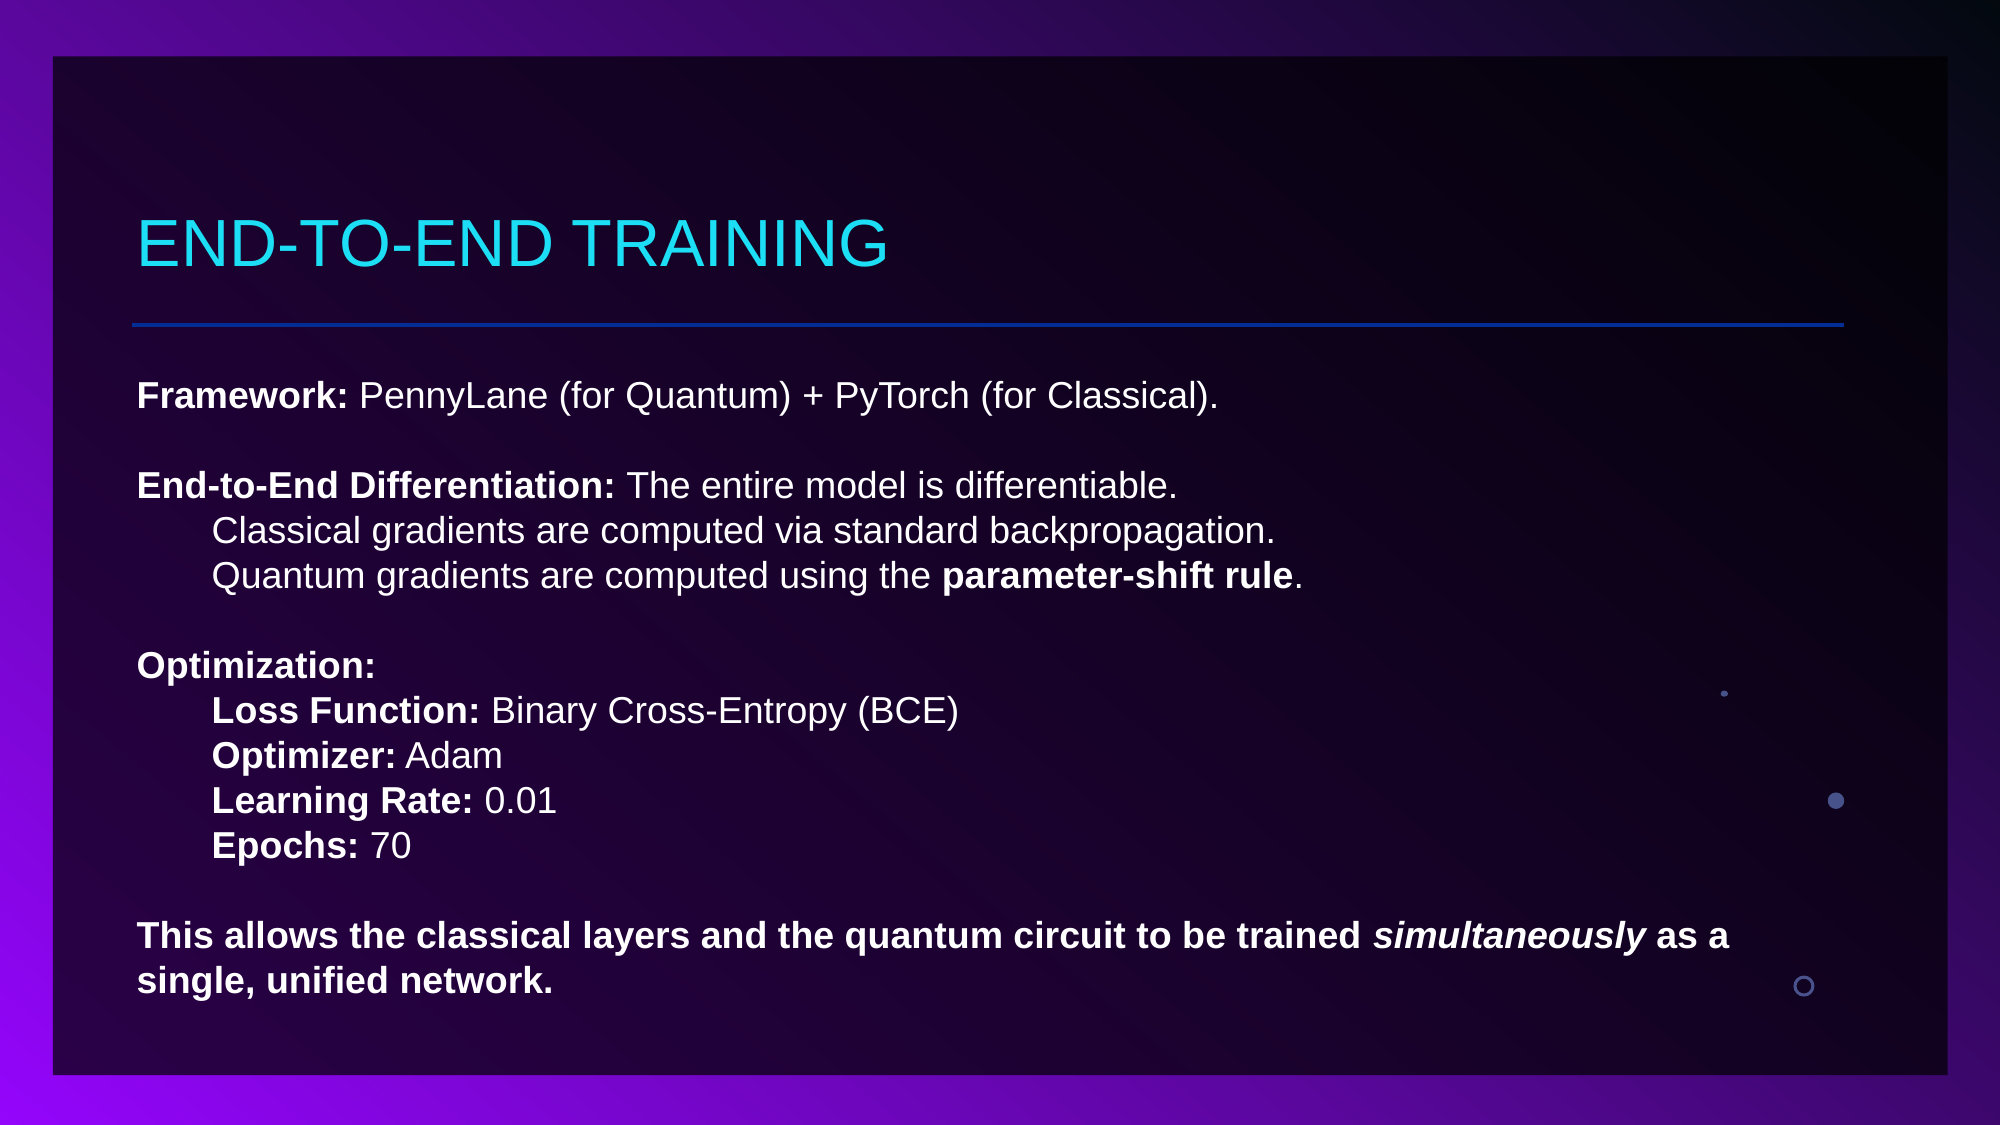

# End-to-End Training
Framework: PennyLane (for Quantum) + PyTorch (for Classical).

End-to-End Differentiation: The entire model is differentiable.
Classical gradients are computed via standard backpropagation.
Quantum gradients are computed using the parameter-shift rule.

Optimization:
Loss Function: Binary Cross-Entropy (BCE)
Optimizer: Adam
Learning Rate: 0.01
Epochs: 70

This allows the classical layers and the quantum circuit to be trained simultaneously as a single, unified network.